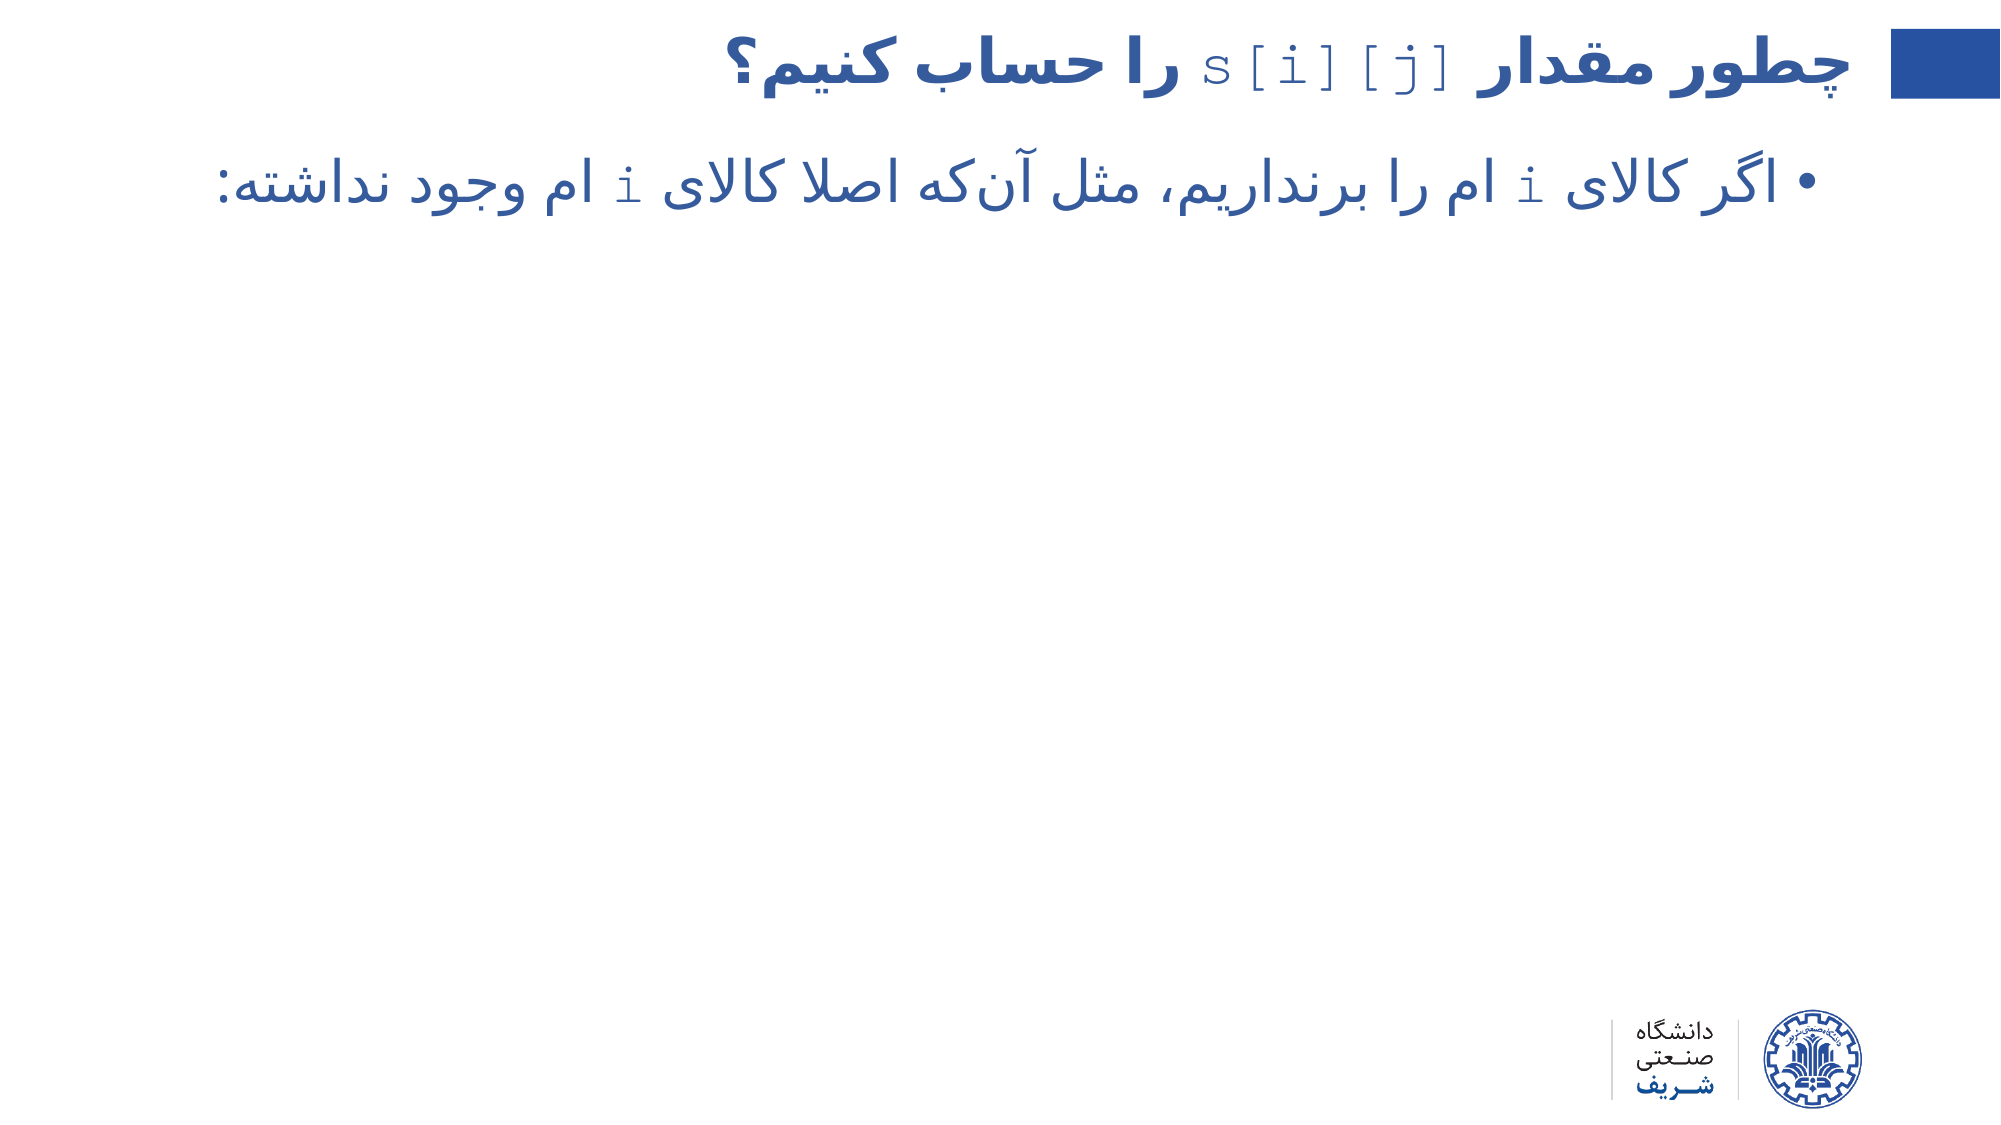

چطور مقدار s[i][j] را حساب کنیم؟
اگر کالای i ام را برنداریم، مثل آن‌که اصلا کالای i ام وجود نداشته: